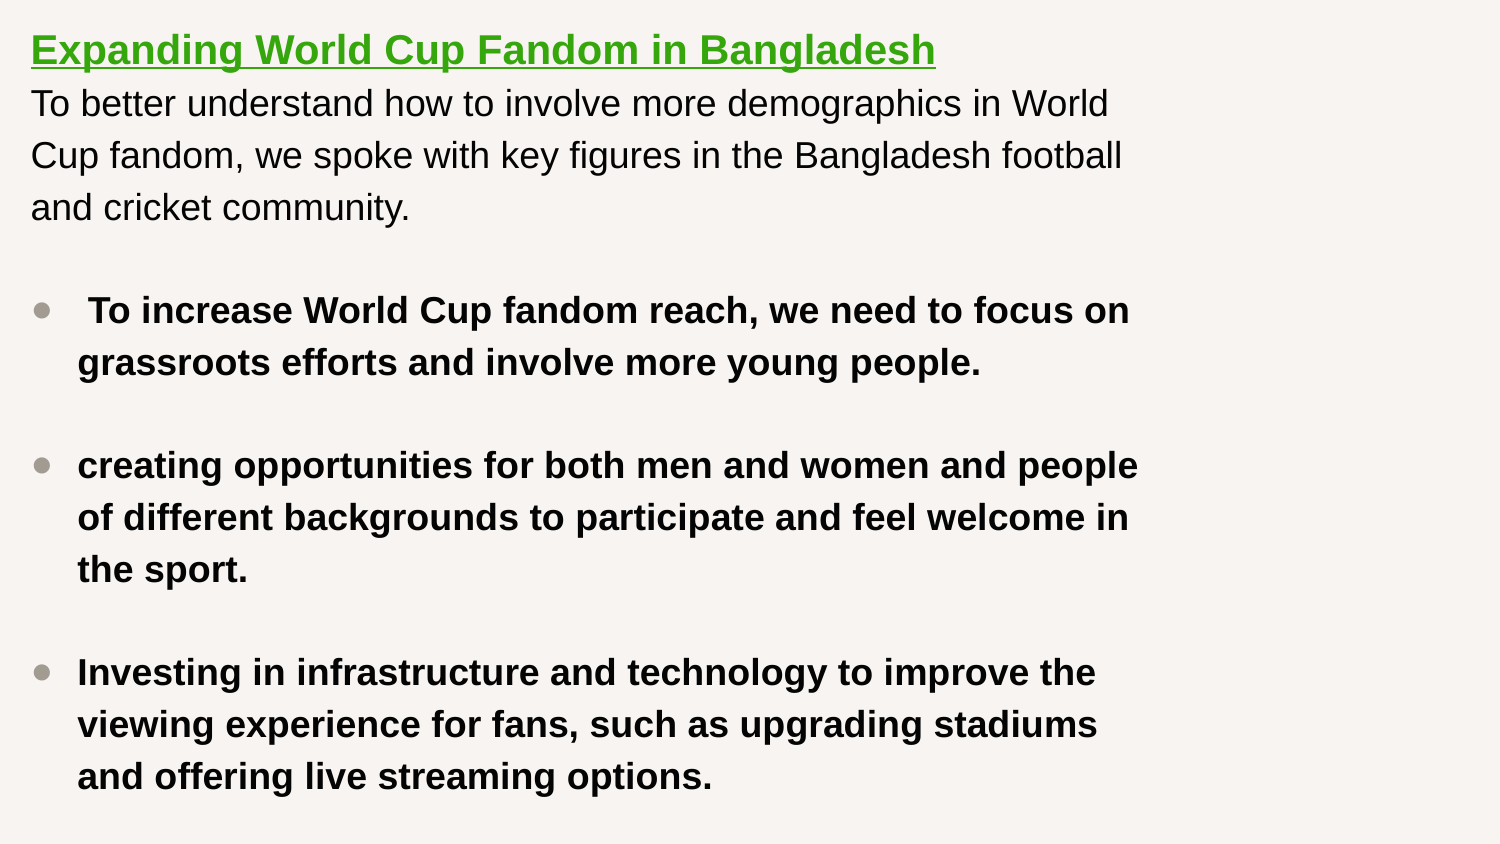

Expanding World Cup Fandom in Bangladesh
To better understand how to involve more demographics in World Cup fandom, we spoke with key figures in the Bangladesh football and cricket community.

 To increase World Cup fandom reach, we need to focus on grassroots efforts and involve more young people.

creating opportunities for both men and women and people of different backgrounds to participate and feel welcome in the sport.

Investing in infrastructure and technology to improve the viewing experience for fans, such as upgrading stadiums and offering live streaming options.